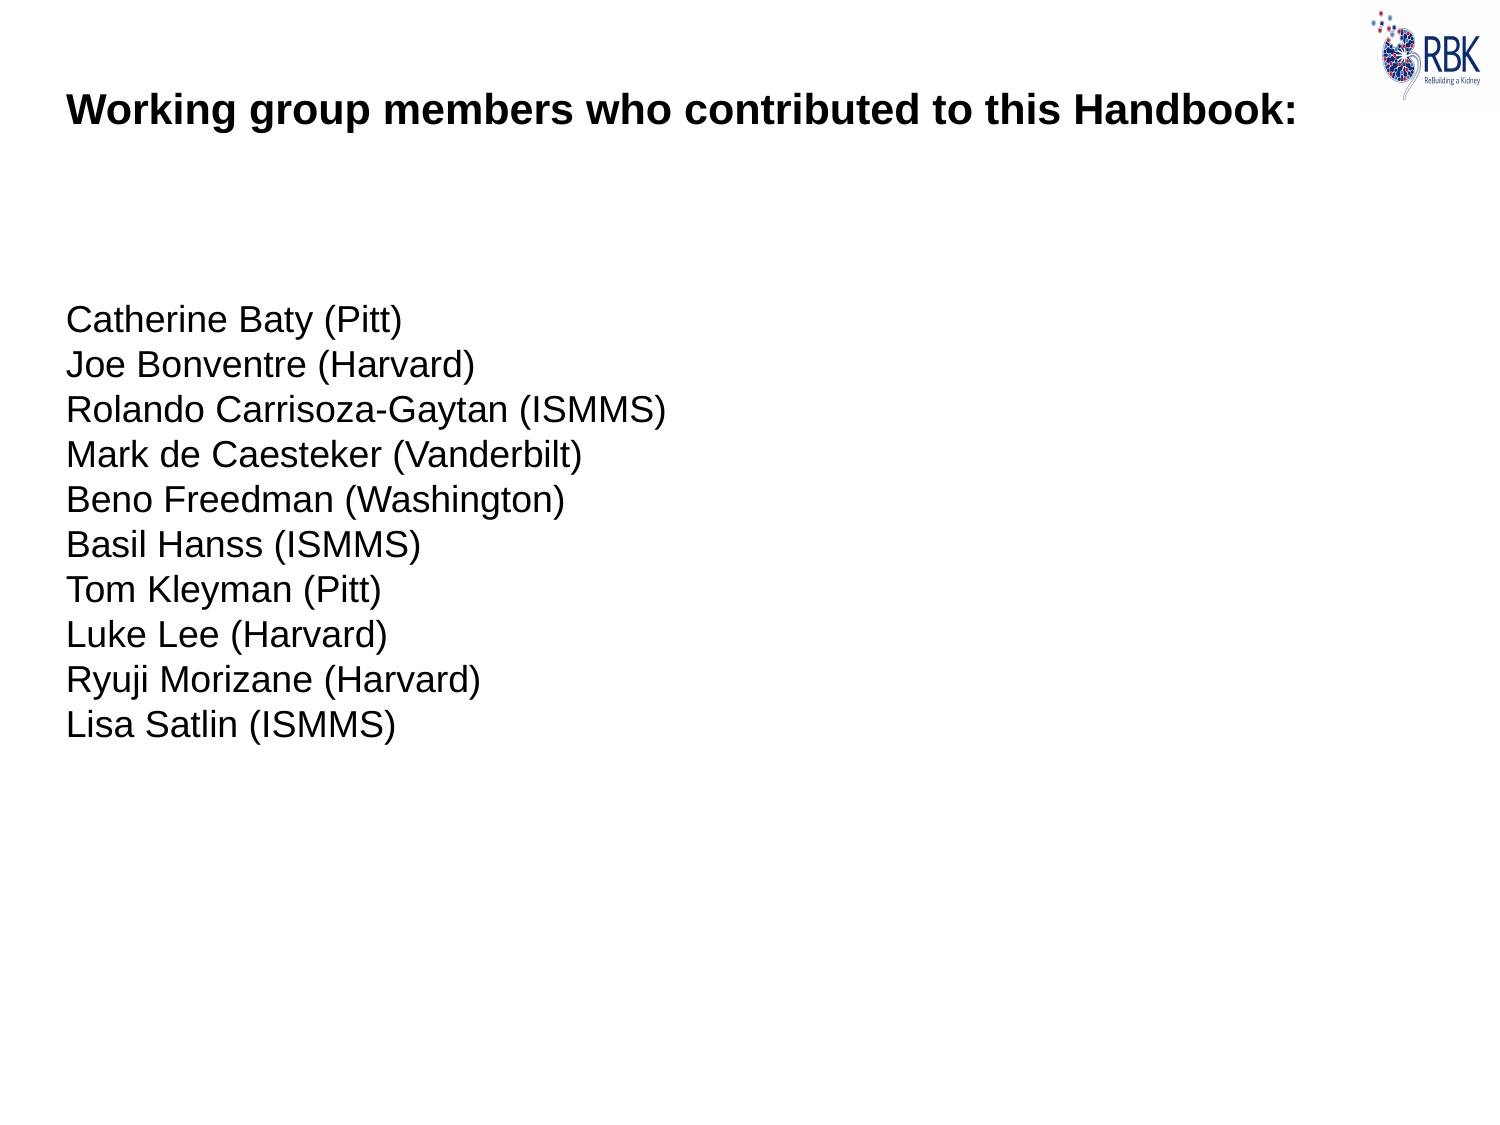

# Working group members who contributed to this Handbook:
Catherine Baty (Pitt)
Joe Bonventre (Harvard)
Rolando Carrisoza-Gaytan (ISMMS)
Mark de Caesteker (Vanderbilt)
Beno Freedman (Washington)
Basil Hanss (ISMMS)
Tom Kleyman (Pitt)
Luke Lee (Harvard)
Ryuji Morizane (Harvard)
Lisa Satlin (ISMMS)